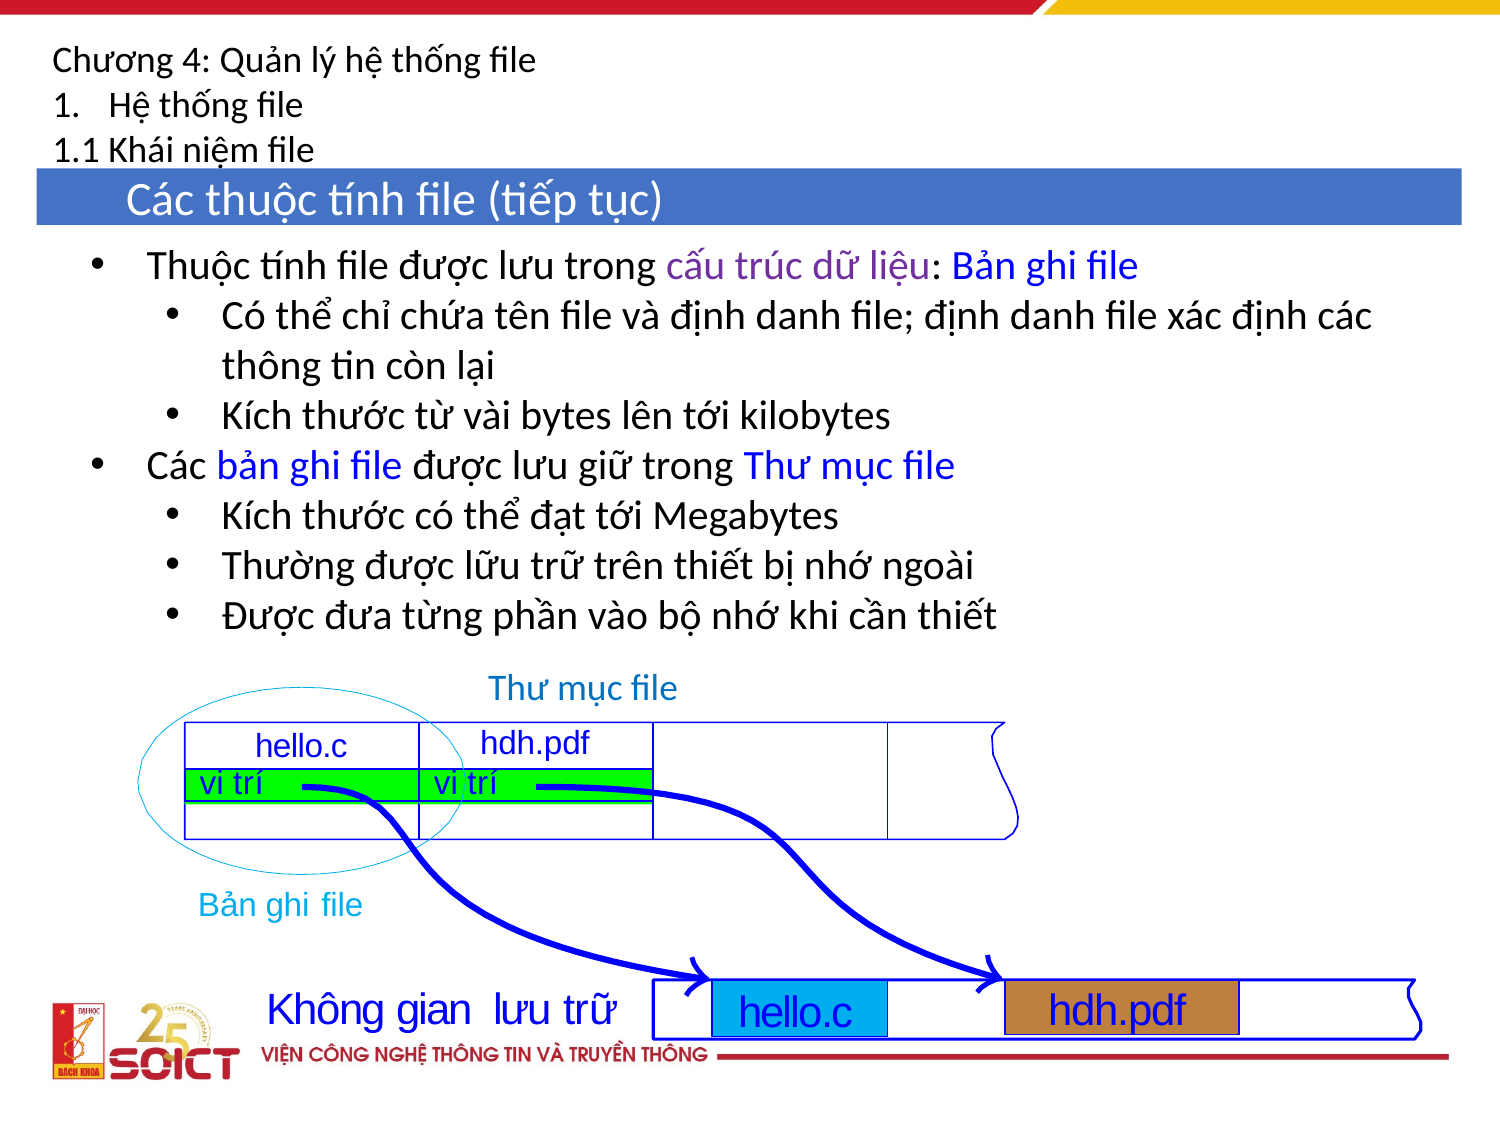

Chương 4: Quản lý hệ thống file
Hệ thống file
1.1 Khái niệm file
Các thuộc tính file (tiếp tục)
Thuộc tính file được lưu trong cấu trúc dữ liệu: Bản ghi file
Có thể chỉ chứa tên file và định danh file; định danh file xác định các thông tin còn lại
Kích thước từ vài bytes lên tới kilobytes
Các bản ghi file được lưu giữ trong Thư mục file
Kích thước có thể đạt tới Megabytes
Thường được lữu trữ trên thiết bị nhớ ngoài
Được đưa từng phần vào bộ nhớ khi cần thiết

Thư mục file

hdh.pdf
hello.c

vi trí

vi trí

Bản ghi file

Không gian  lưu trữ

hello.c
hdh.pdf